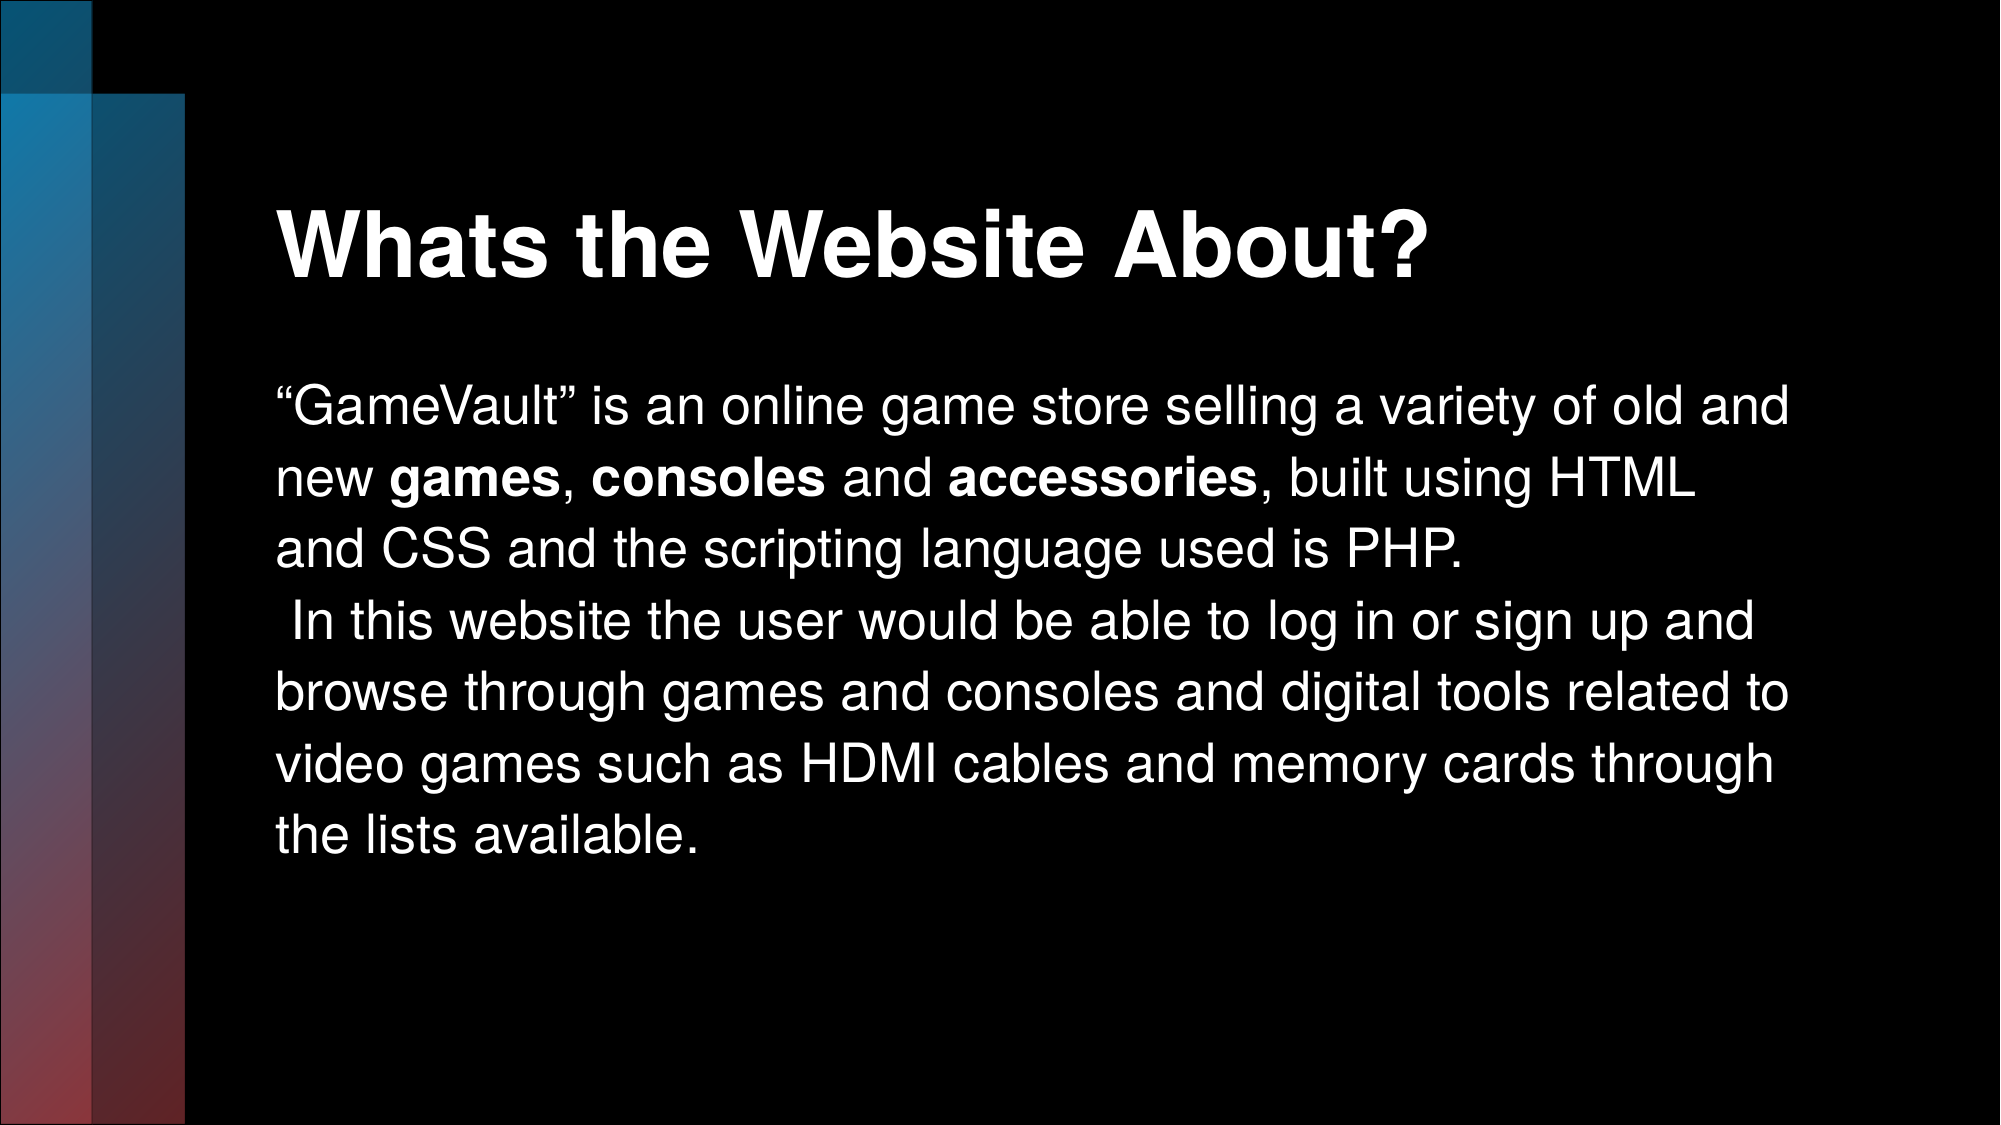

# Whats the Website About?
“GameVault” is an online game store selling a variety of old and new games, consoles and accessories, built using HTML and CSS and the scripting language used is PHP.
 In this website the user would be able to log in or sign up and browse through games and consoles and digital tools related to video games such as HDMI cables and memory cards through the lists available.